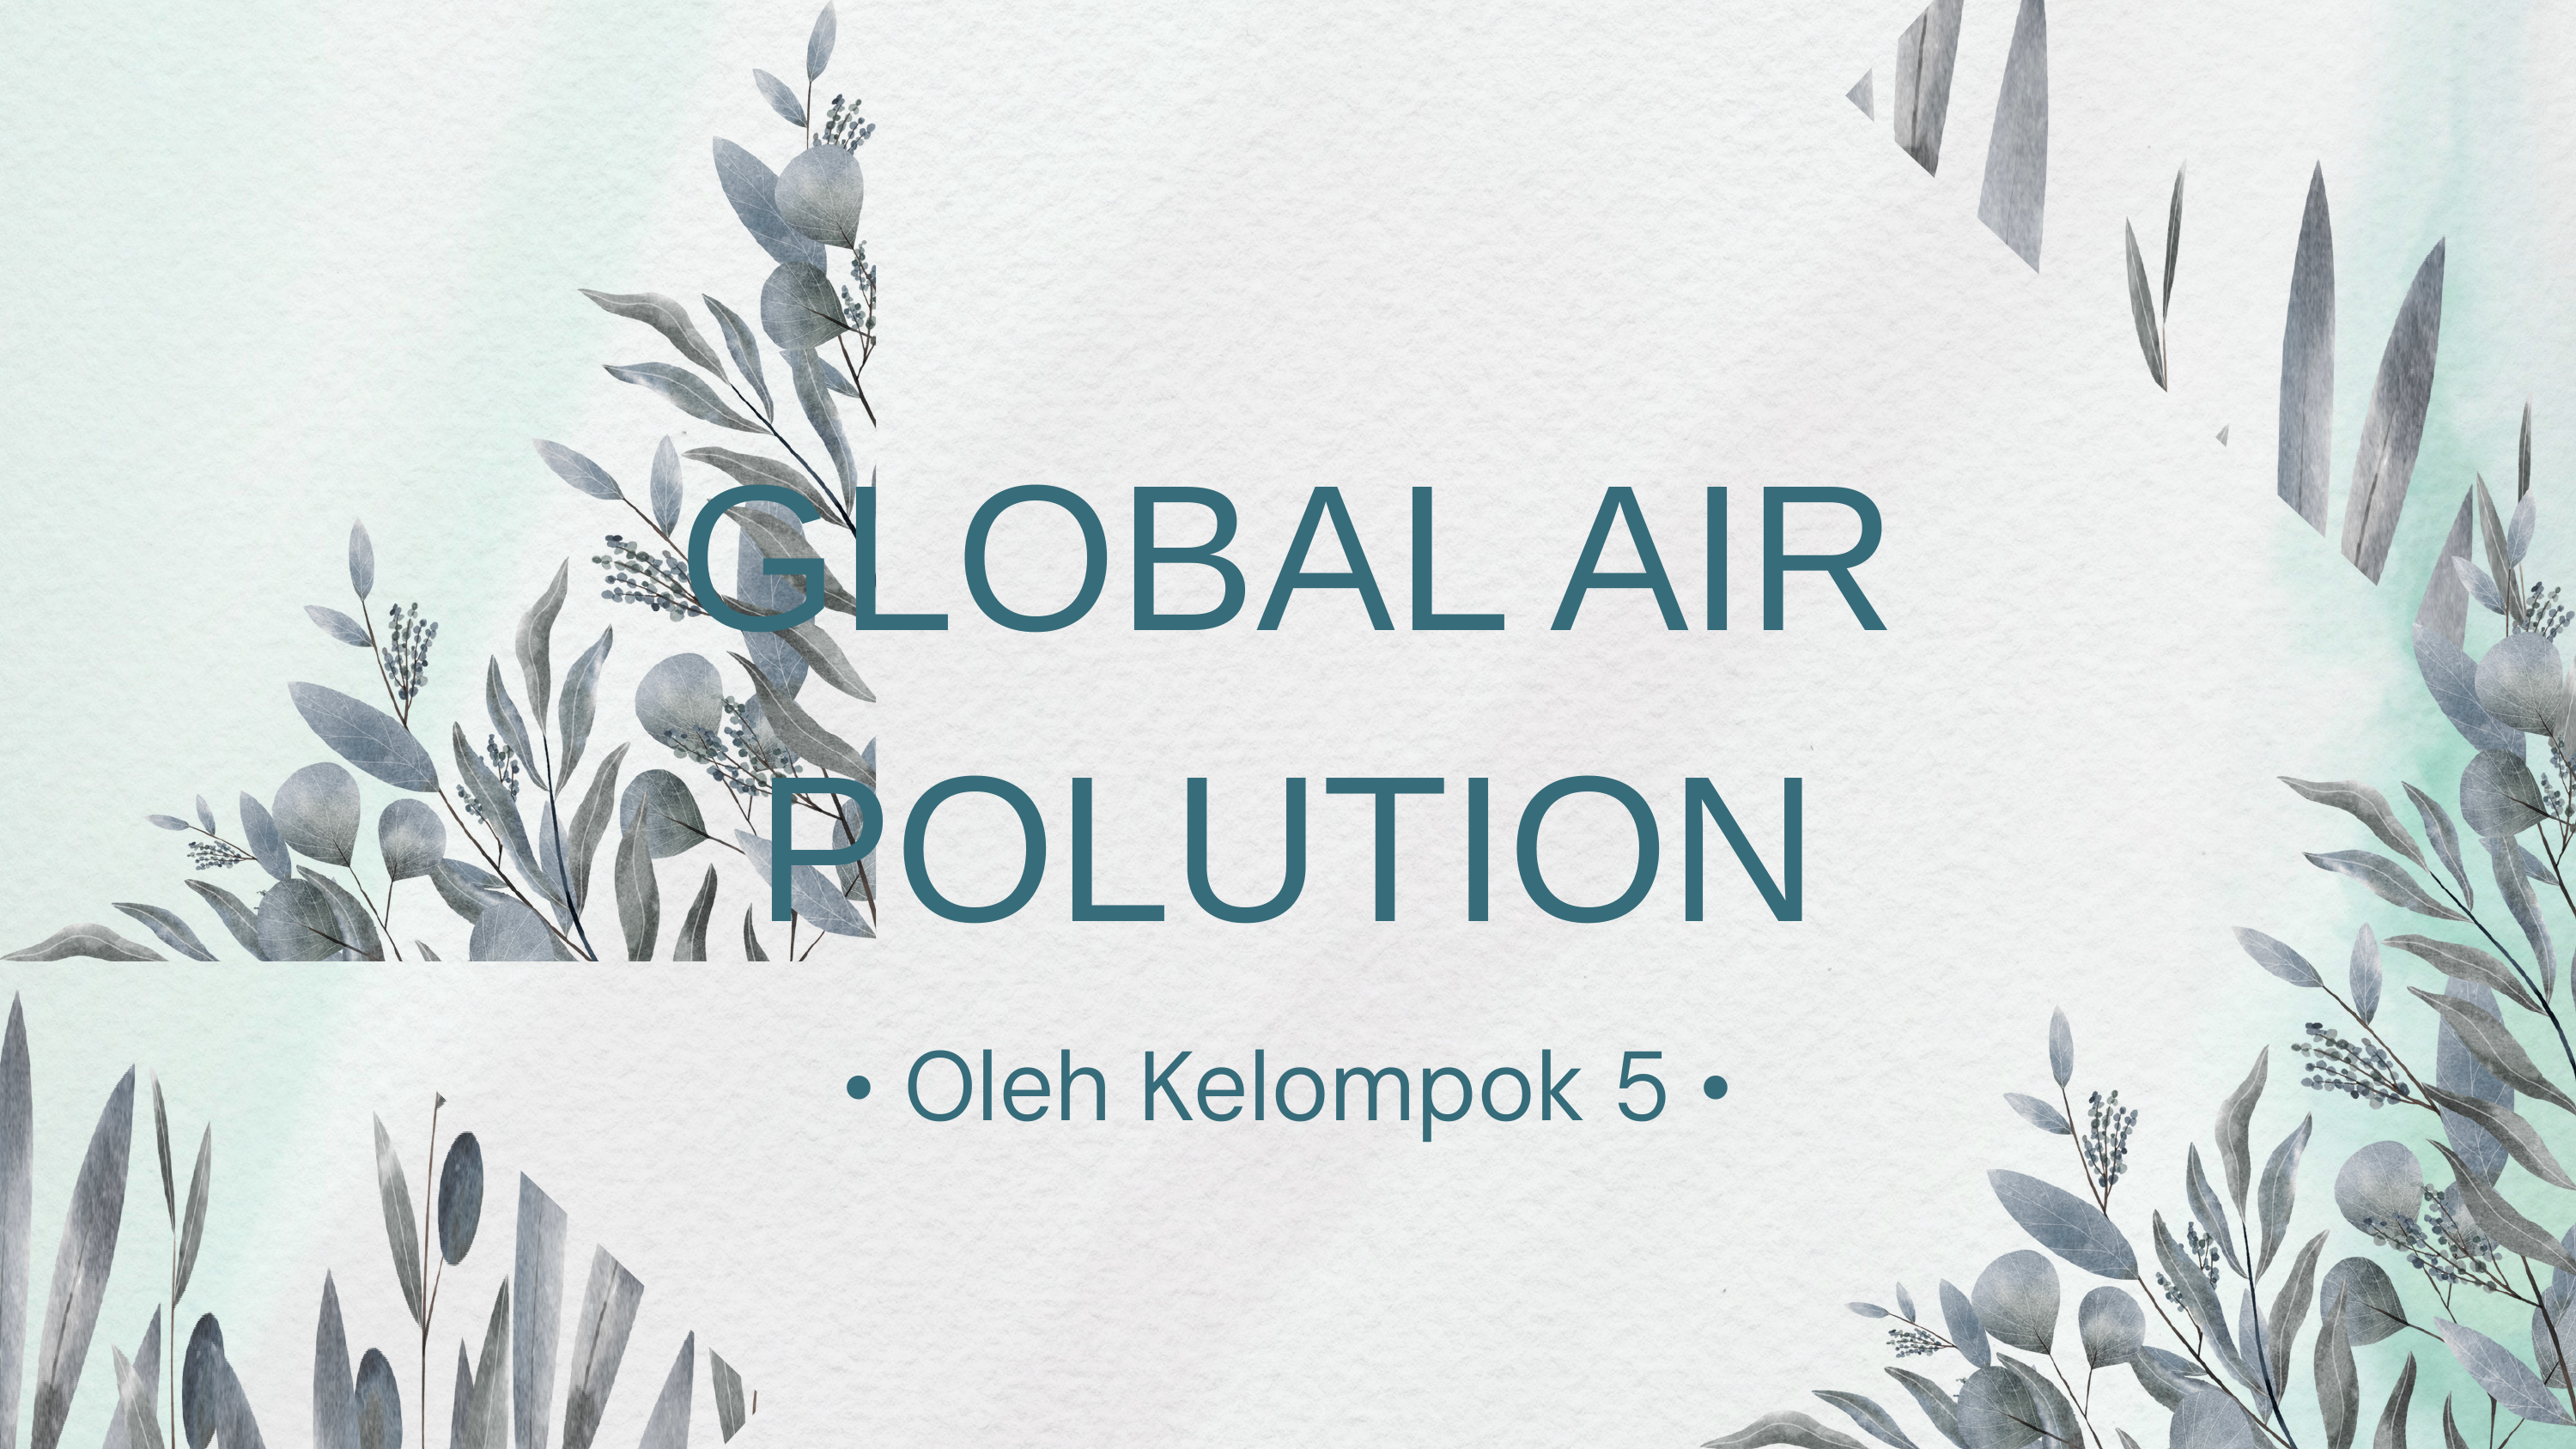

GLOBAL AIR POLUTION

• Oleh Kelompok 5 •